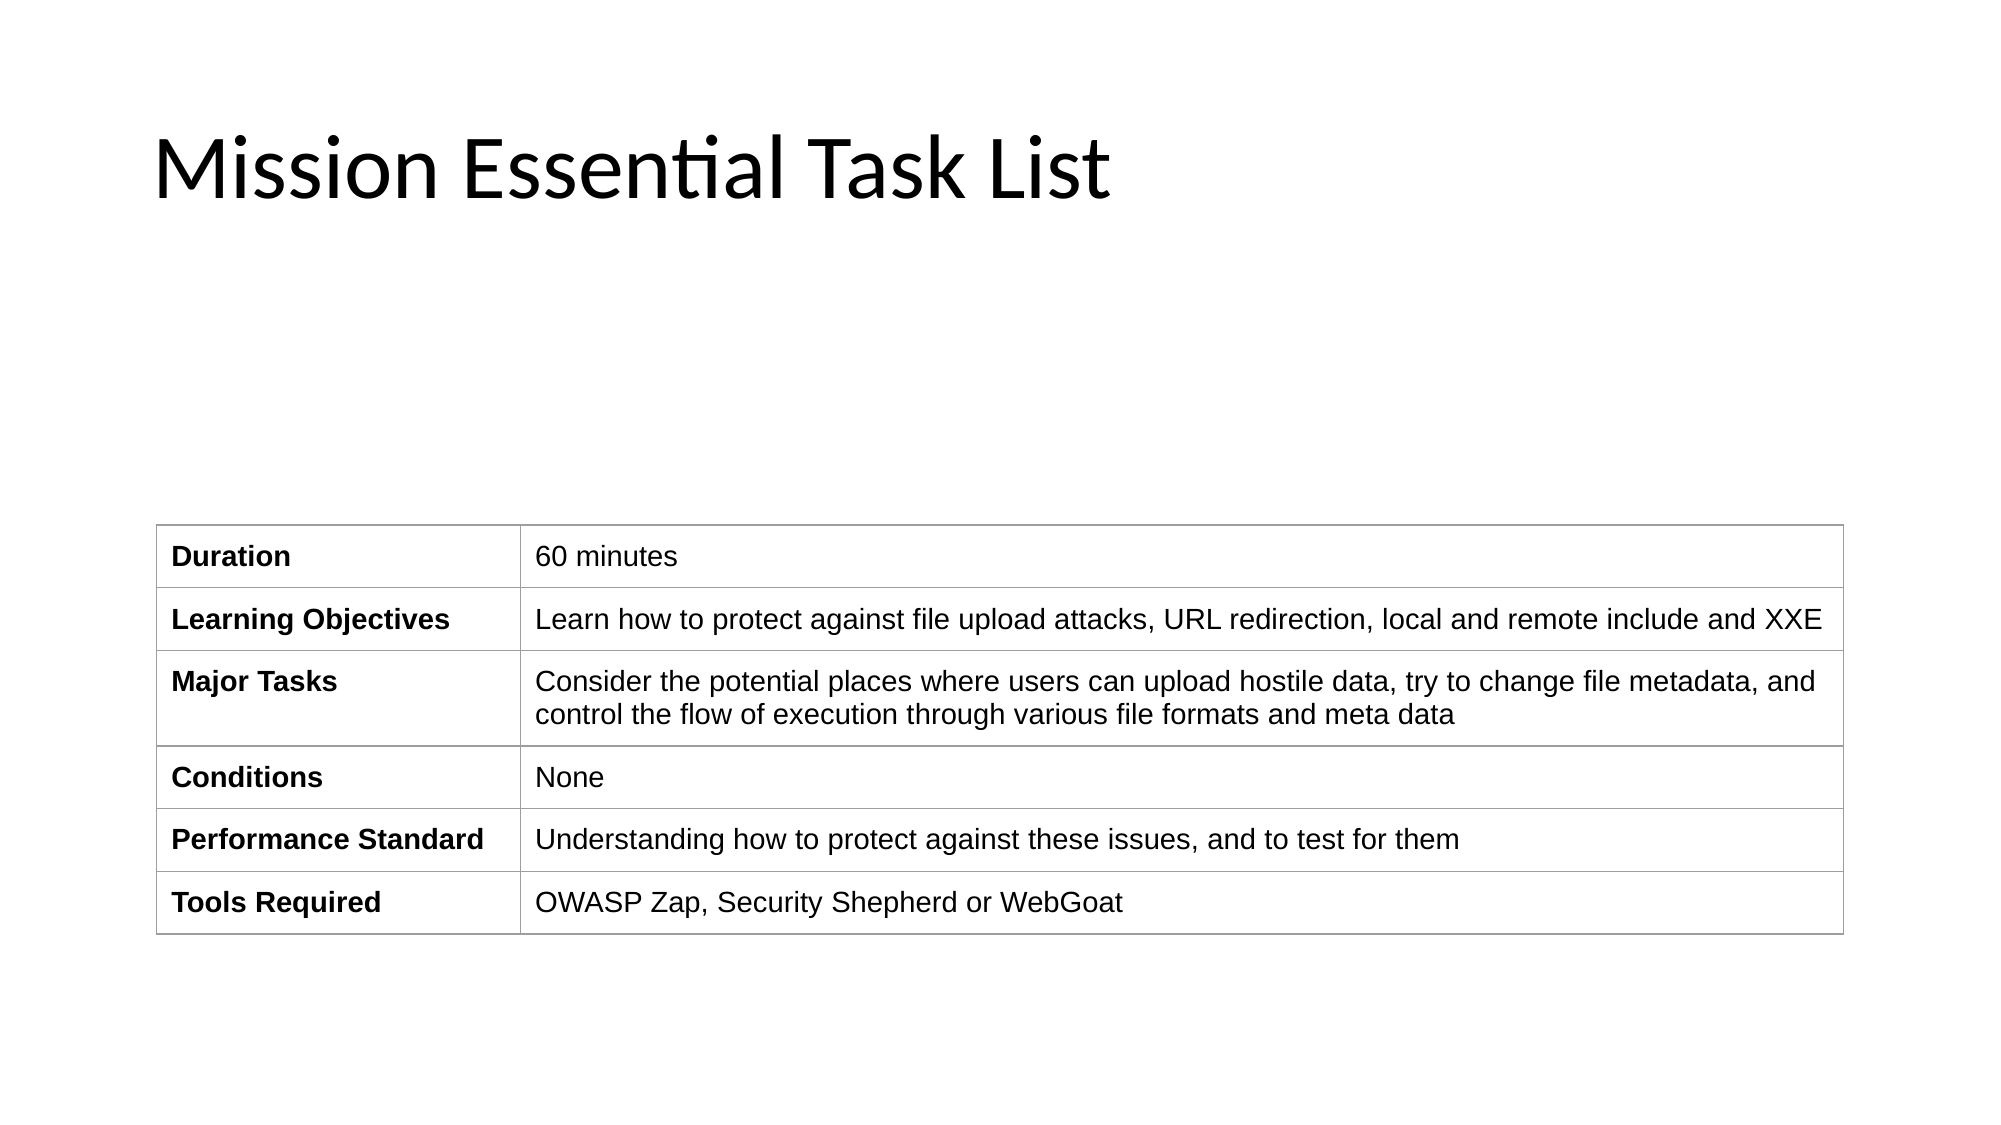

# Mission Essential Task List

| Duration | 60 minutes |
| --- | --- |
| Learning Objectives | Learn how to protect against file upload attacks, URL redirection, local and remote include and XXE |
| Major Tasks | Consider the potential places where users can upload hostile data, try to change file metadata, and control the flow of execution through various file formats and meta data |
| Conditions | None |
| Performance Standard | Understanding how to protect against these issues, and to test for them |
| Tools Required | OWASP Zap, Security Shepherd or WebGoat |